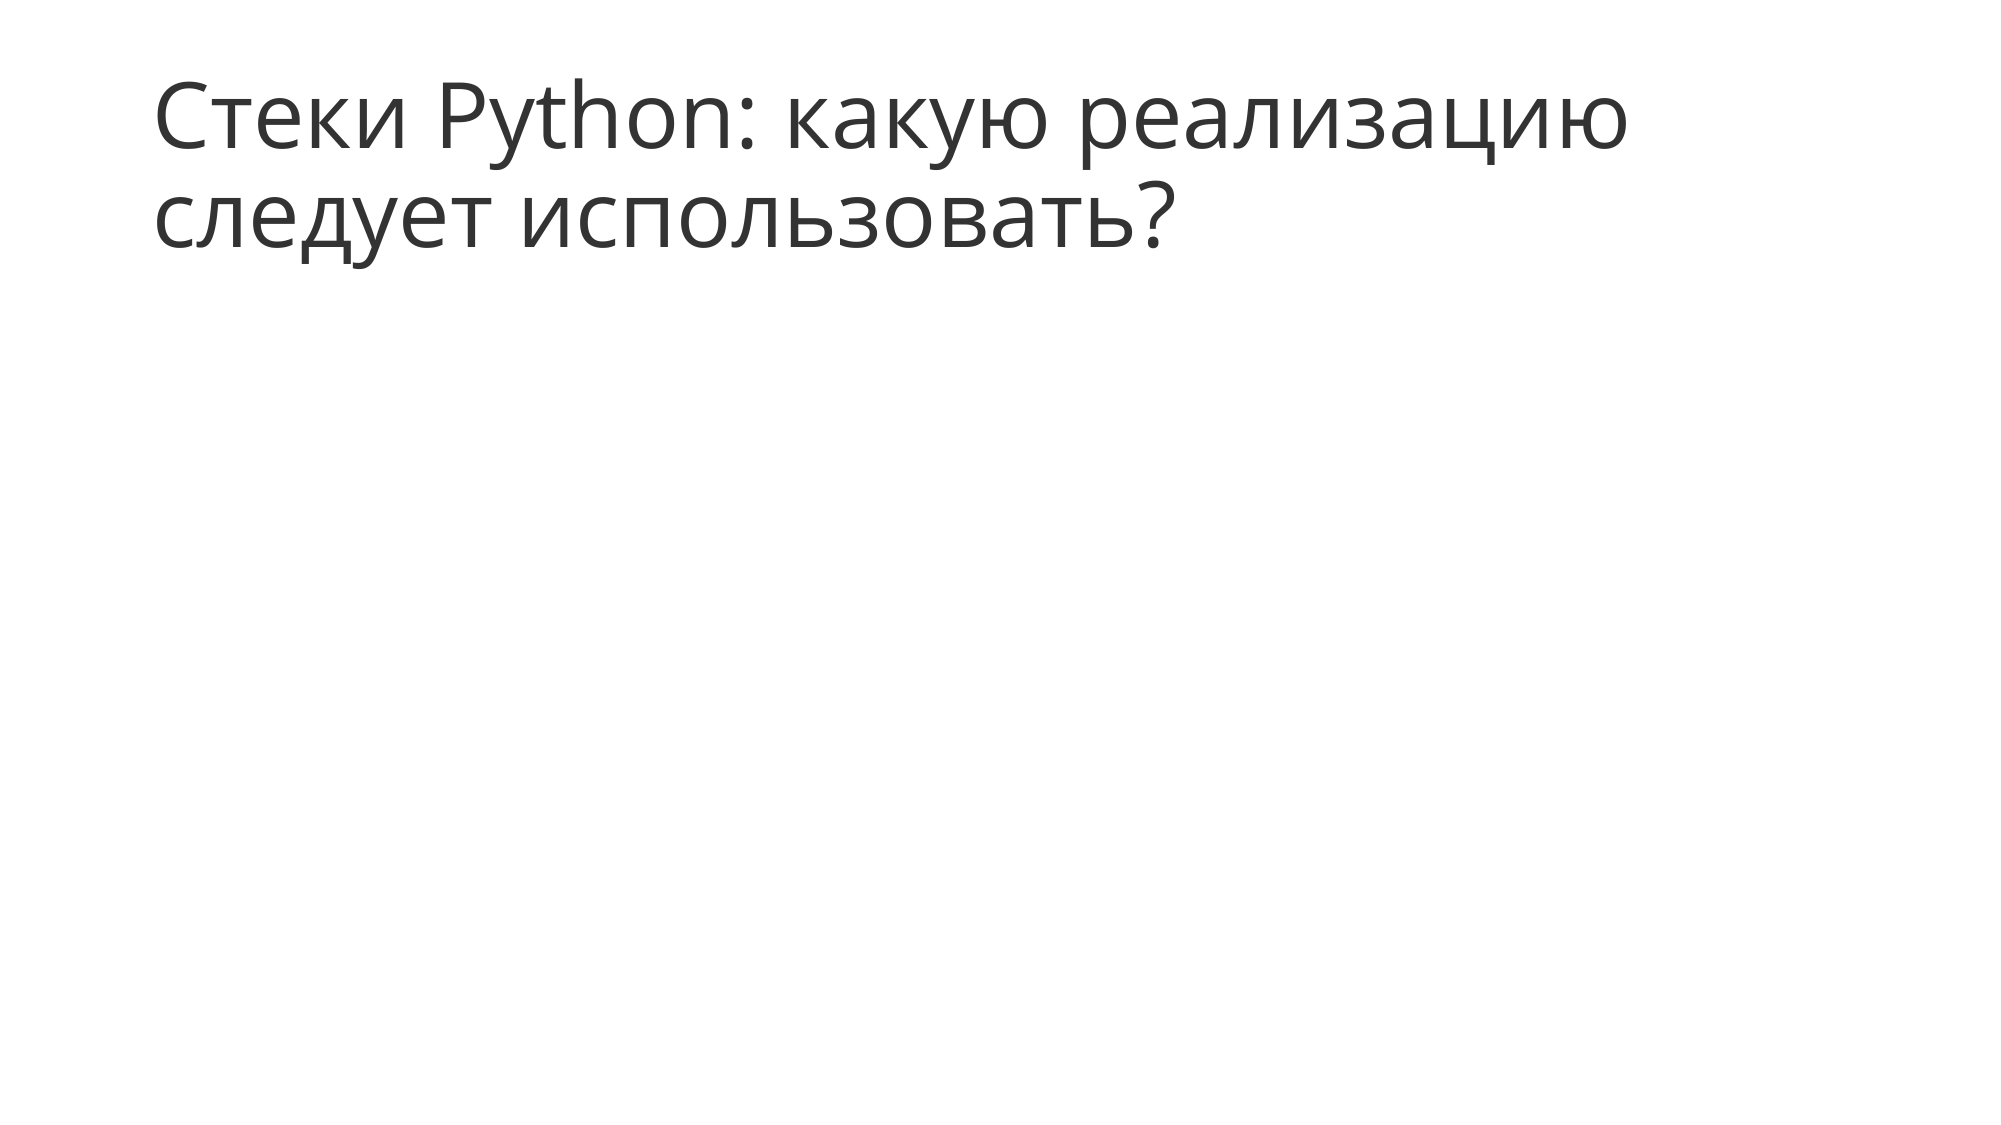

# Стеки Python: какую реализацию следует использовать?